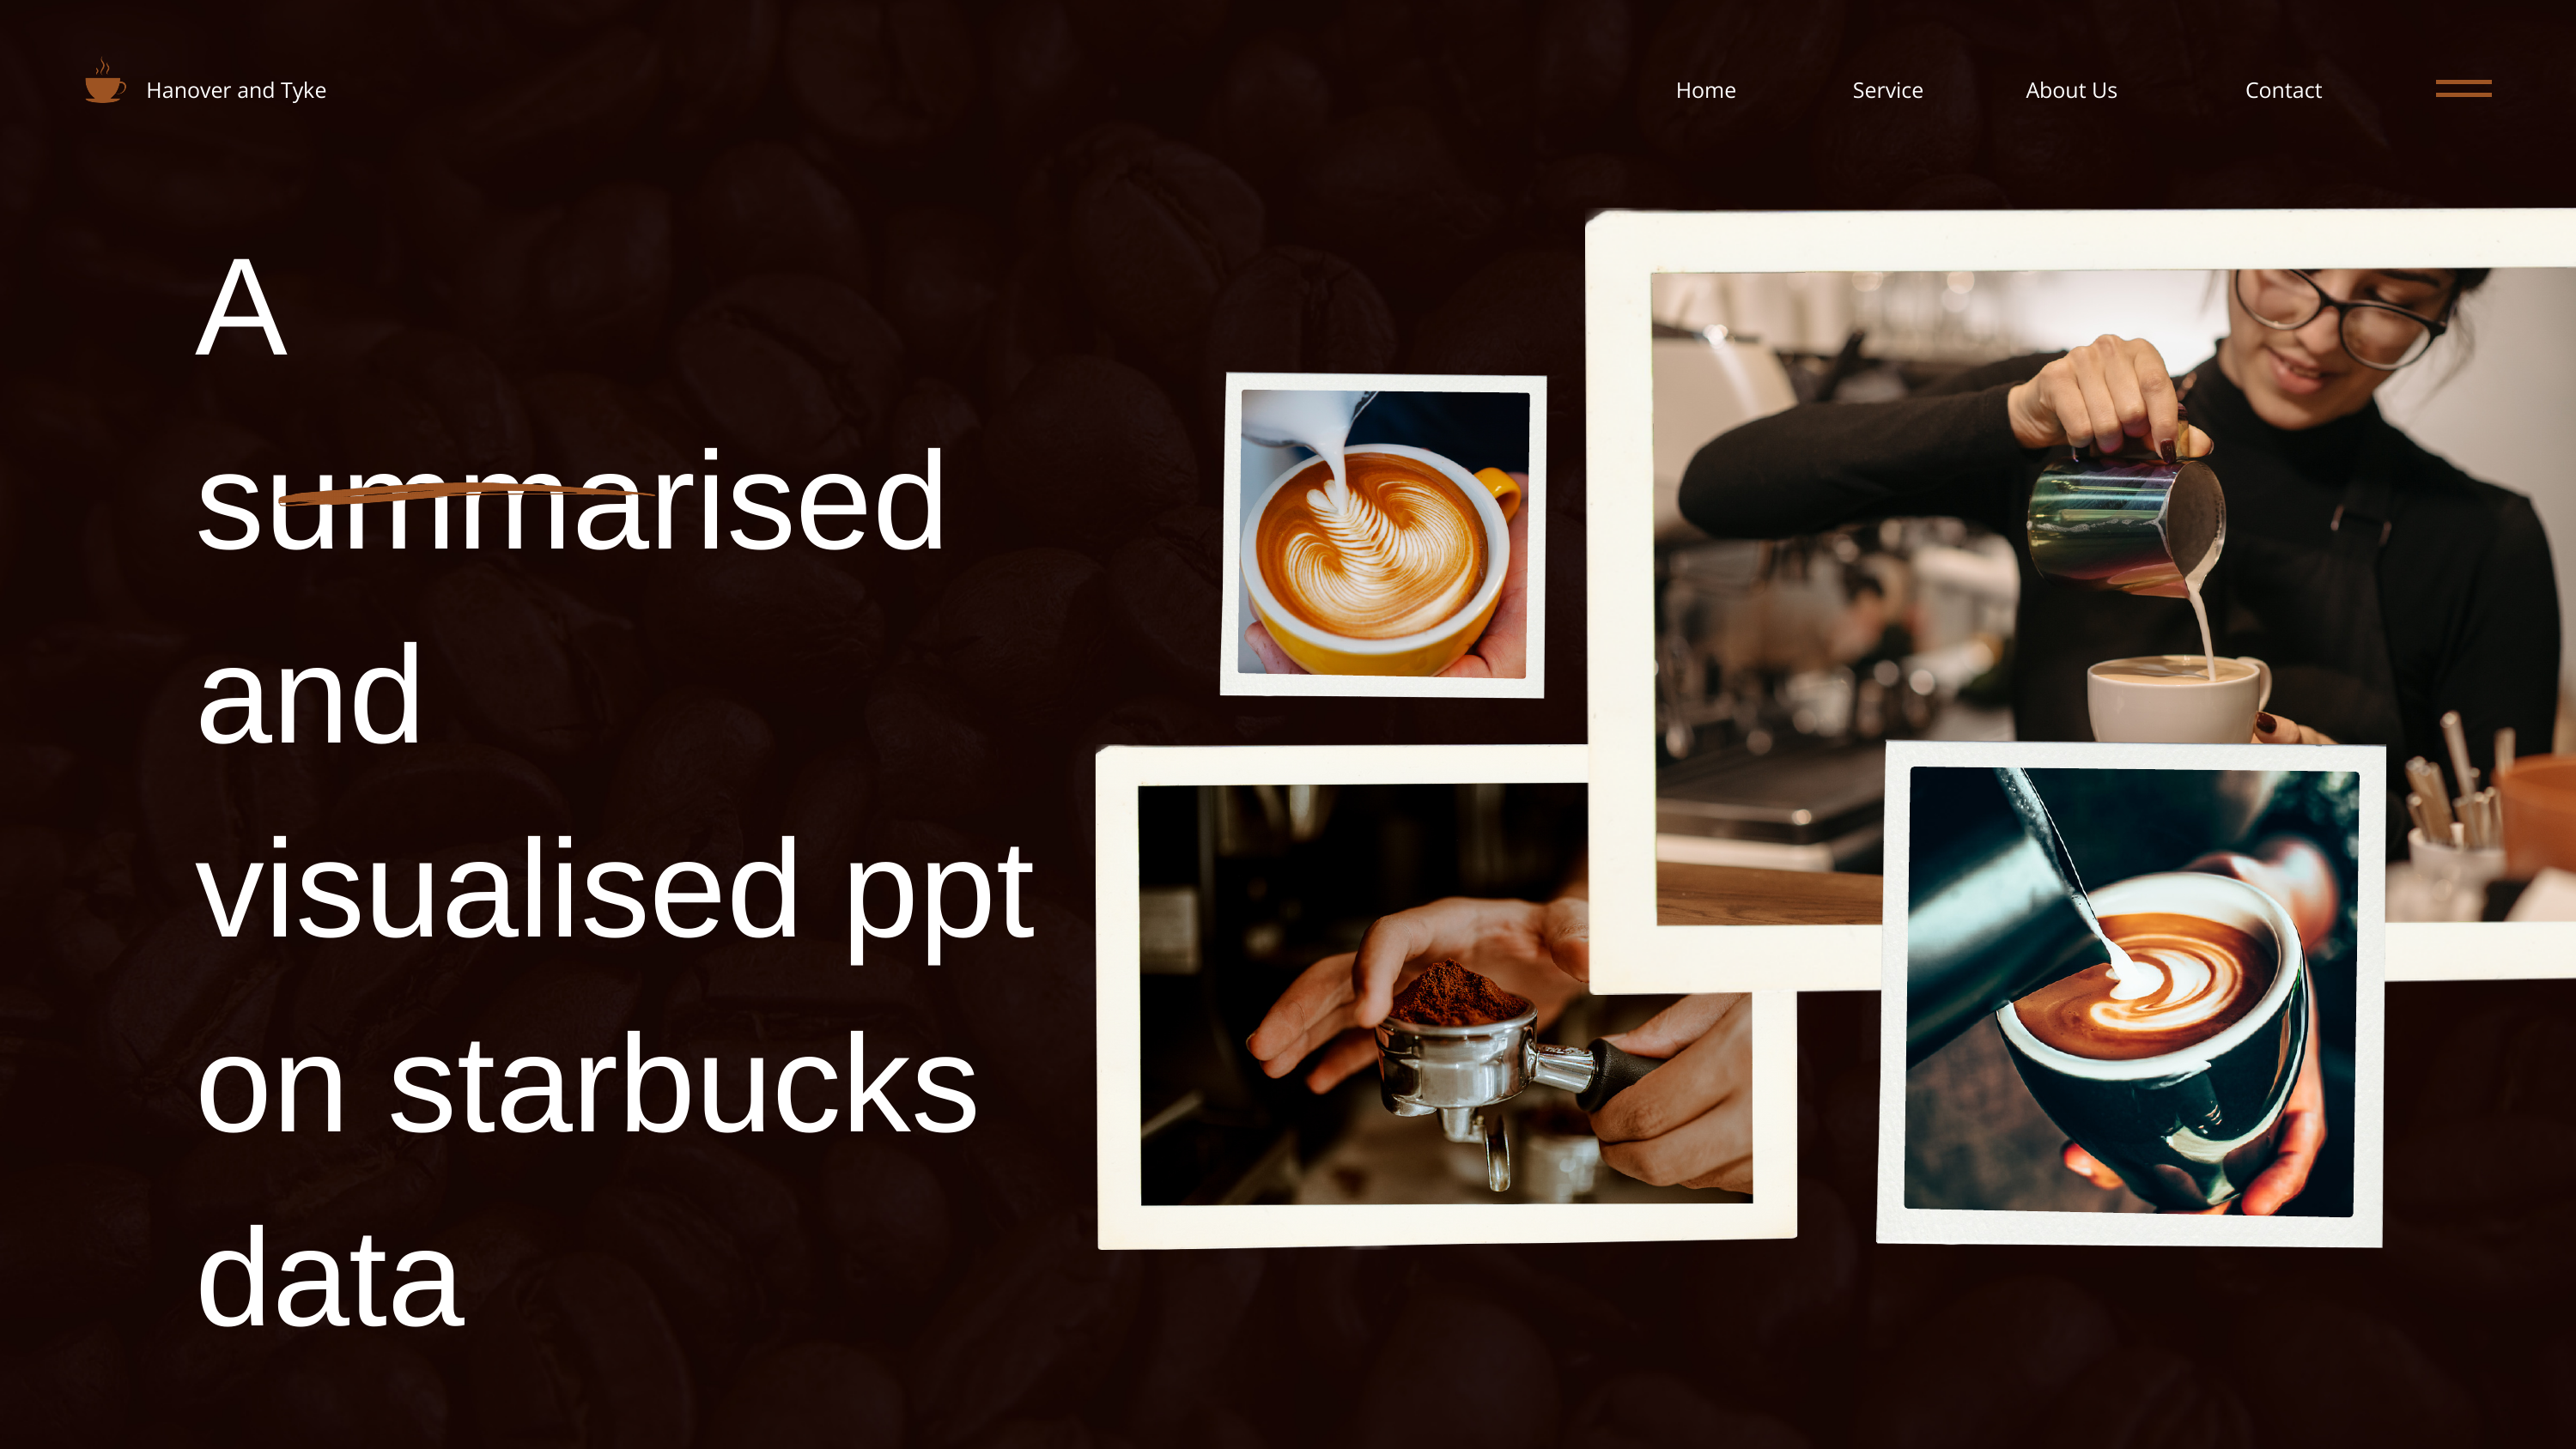

Hanover and Tyke
Home
Service
About Us
Contact

A summarised and visualised ppt on starbucks data